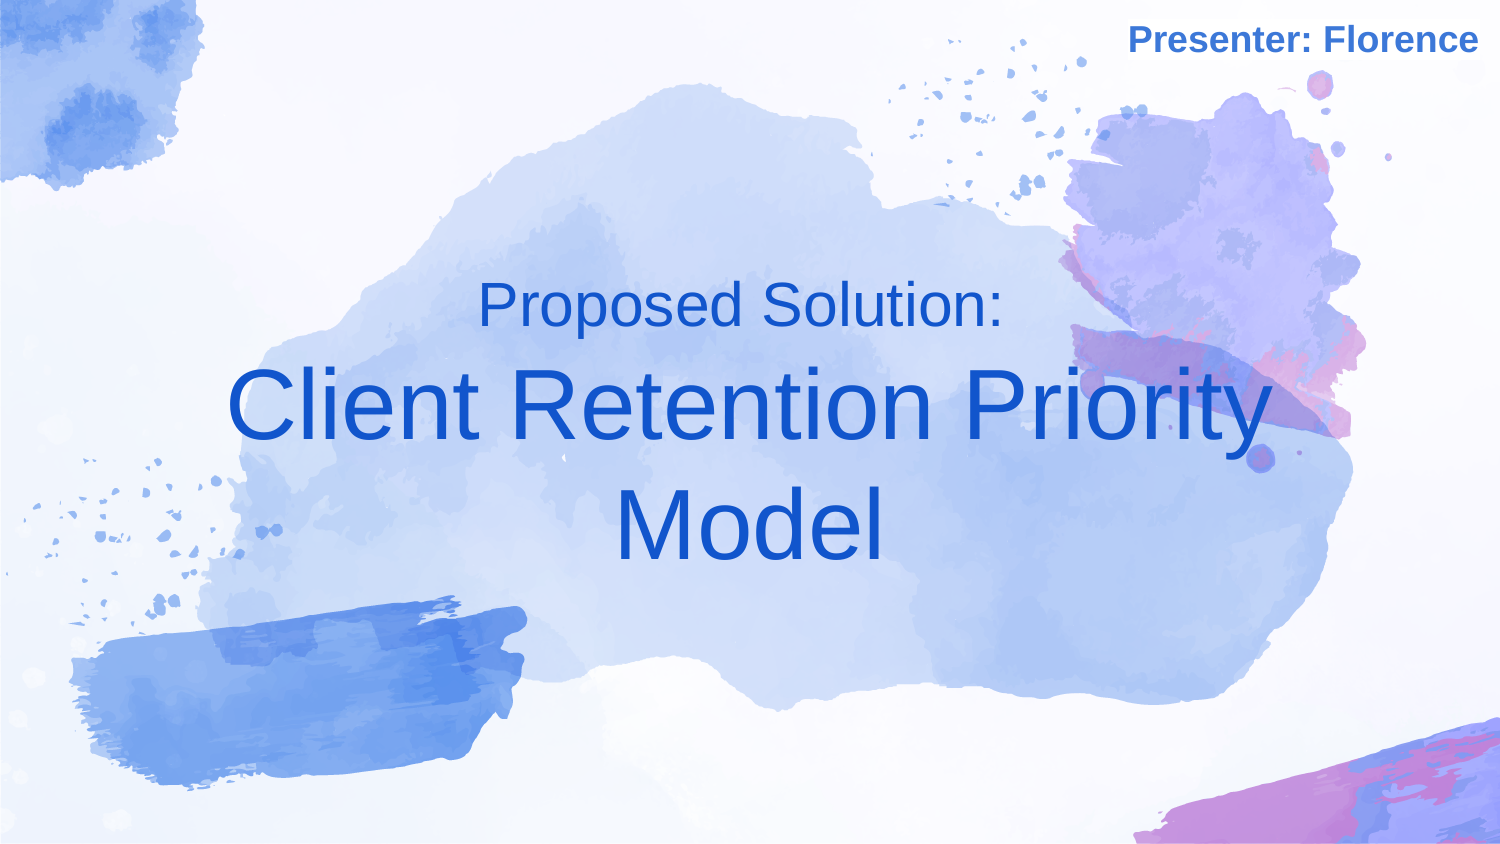

Presenter: Florence
# Proposed Solution:
Client Retention Priority Model